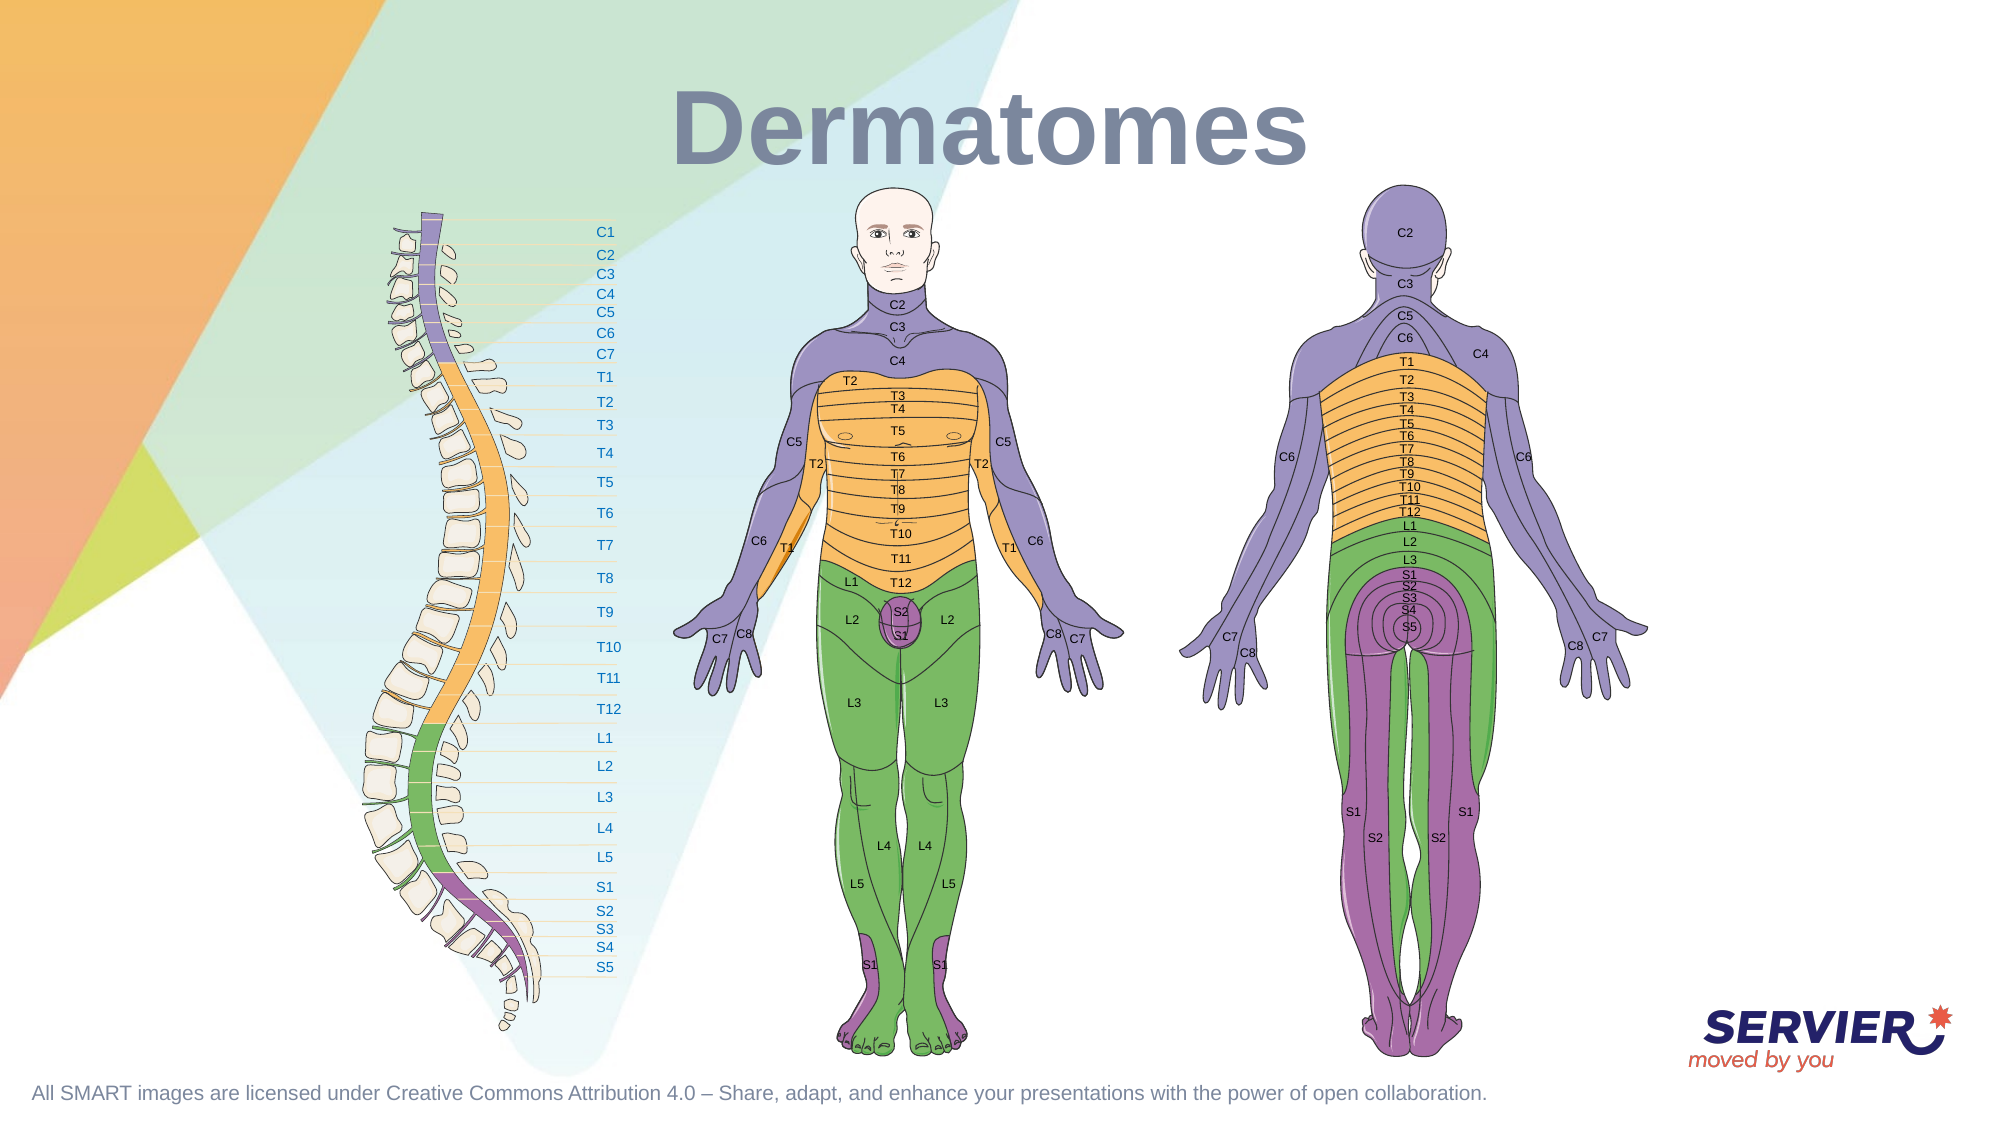

# Dermatomes

C2

C3

C5

C6
C4

T1

T2

T3

T4

T5

T6

T7

C6
C6
T8

T9

T10

T11

T12

L1

L2

L3
S1

S2

S3

S4

S5
C7
C7
C8

C8

S1
S1
S2
S2

C2

C3

C4

T2

T3

T4

T5

C5
C5

T6
T2
T2

T7

T8

T9

T10
C6
C6
T1

T1
T11

L1

T12

S2

L2
L2

C8
C8
S1

C7
C7

L3
L3

L4
L4
L5
L5

S1
S1

C1

C2

C3

C4

C5

C6

C7

T1

T2

T3

T4

T5

T6

T7

T8

T9

T10

T11

T12

L1

L2

L3

L4

L5

S1

S2

S3

S4

S5